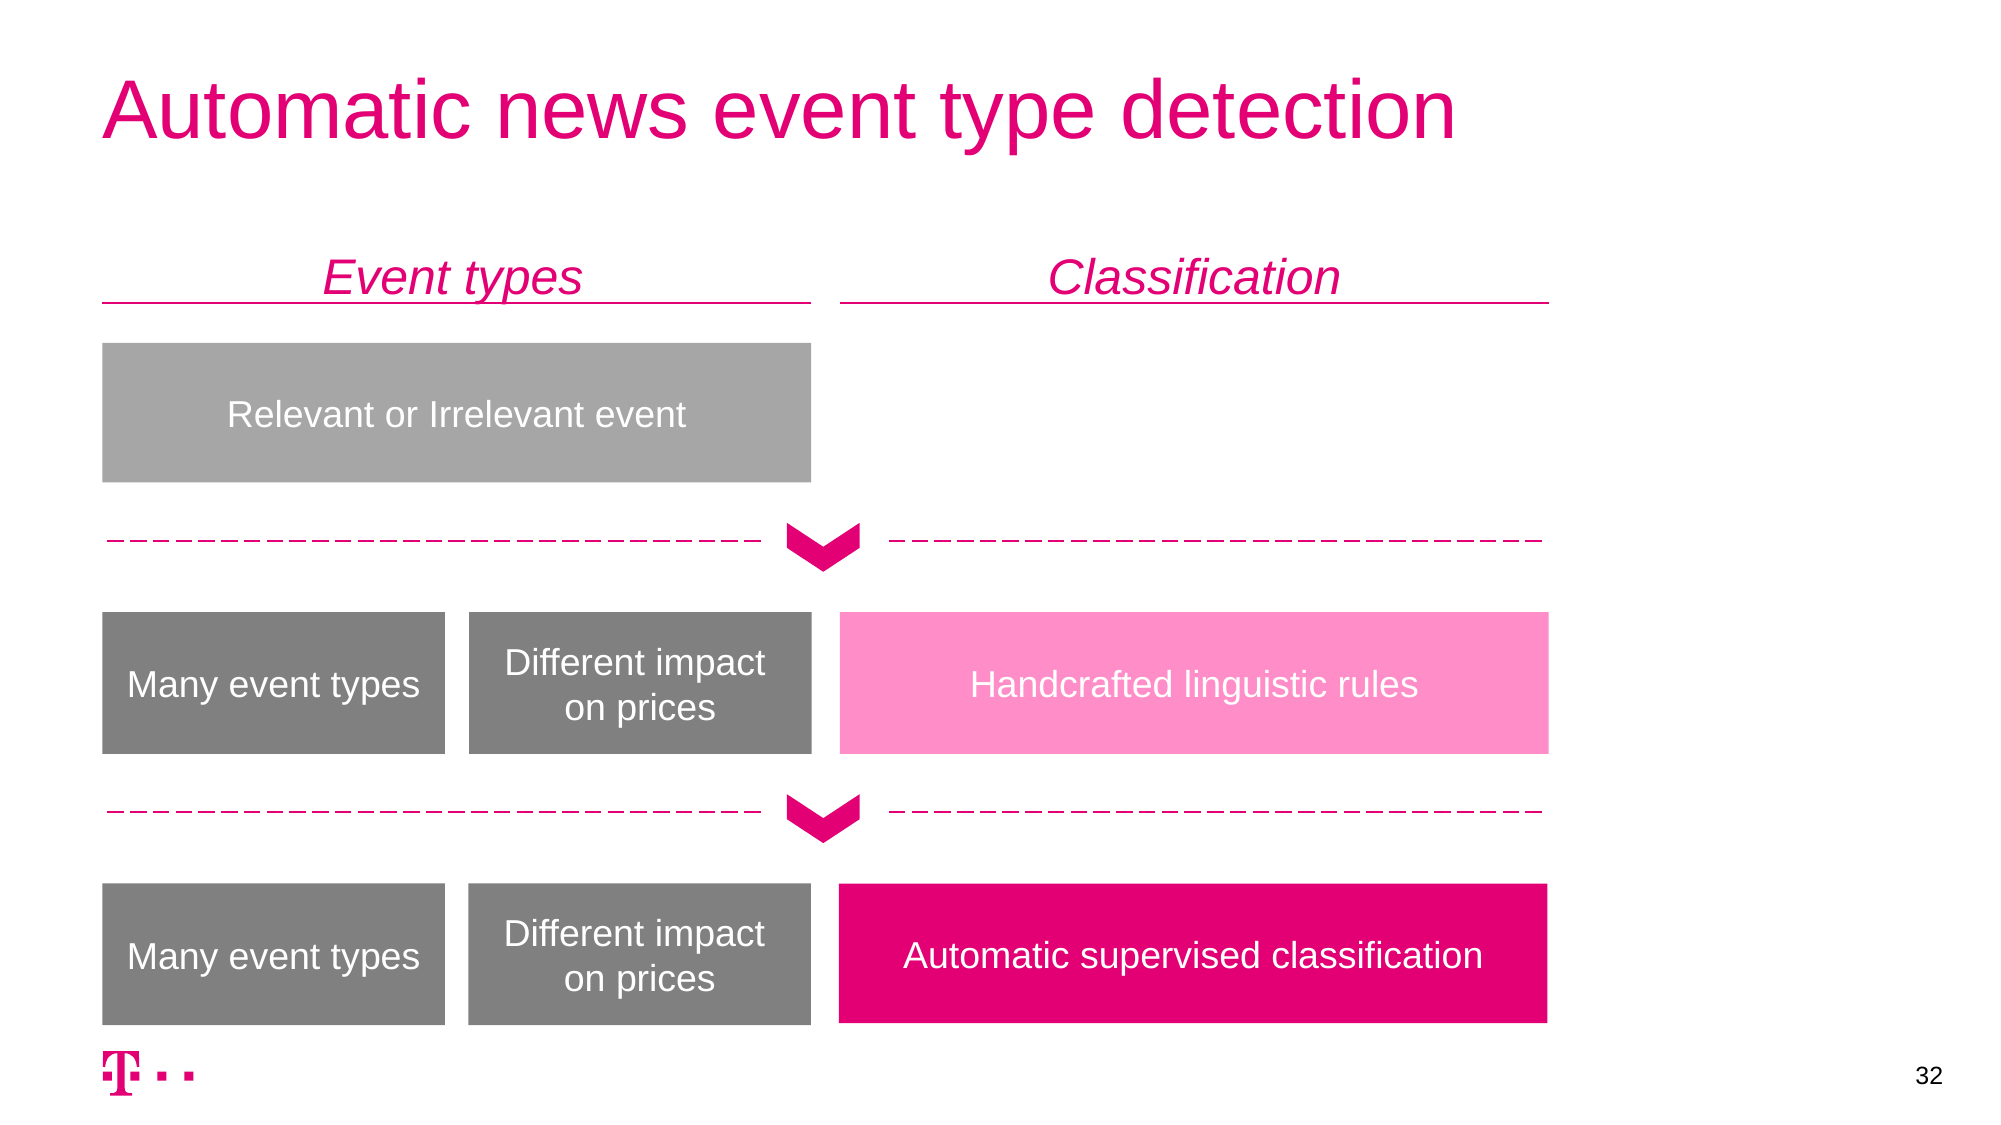

# Automatic news event type detection
Event types
Classification
Relevant or Irrelevant event

Many event types
Different impact
on prices
Handcrafted linguistic rules

Many event types
Different impact
on prices
Automatic supervised classification
32